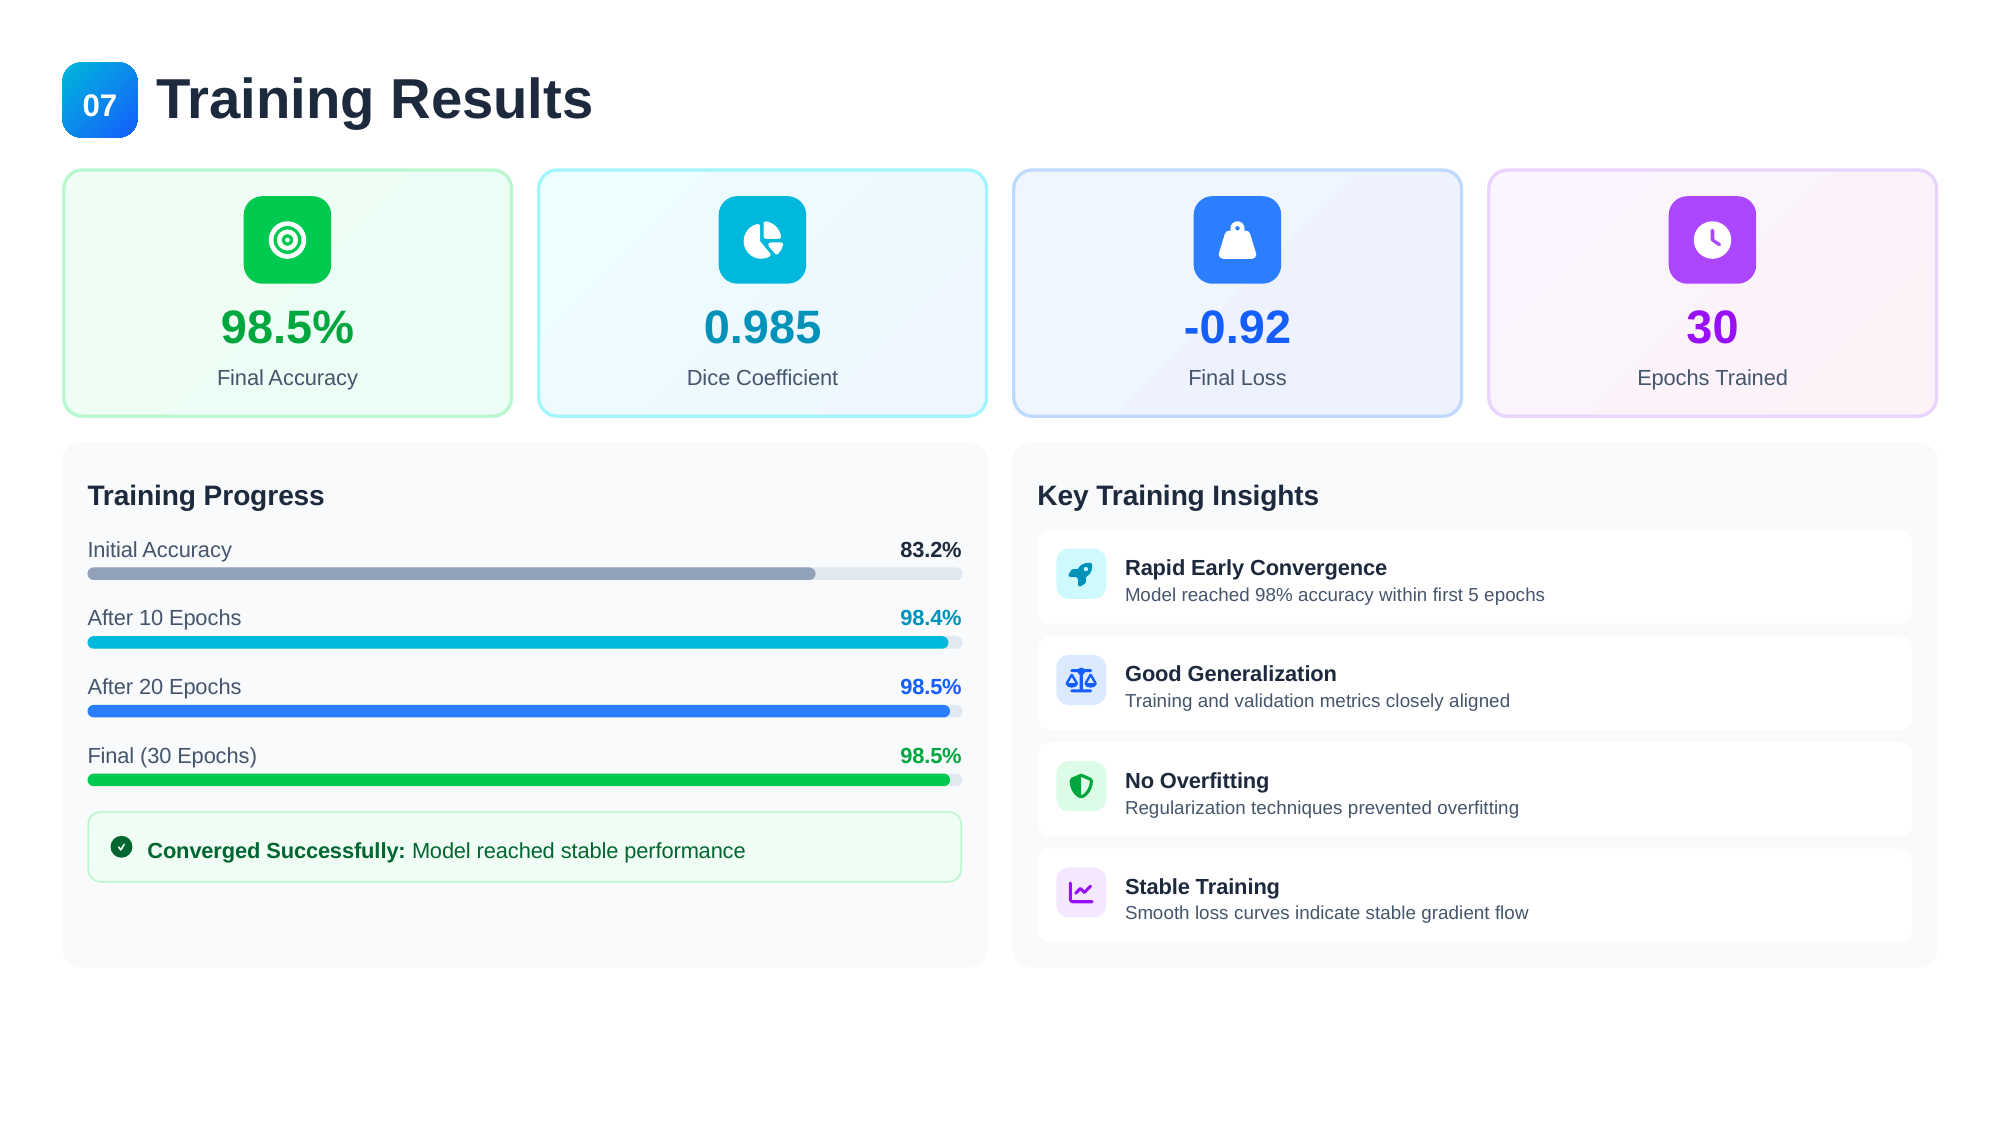

07

Training Results

98.5%
0.985
-0.92
30
Final Accuracy
Dice Coefficient
Final Loss
Epochs Trained

Training Progress
Key Training Insights
Initial Accuracy
83.2%

Rapid Early Convergence

Model reached 98% accuracy within first 5 epochs
After 10 Epochs
98.4%

Good Generalization

After 20 Epochs
98.5%
Training and validation metrics closely aligned

Final (30 Epochs)
98.5%

No Overfitting

Regularization techniques prevented overfitting

Converged Successfully: Model reached stable performance

Stable Training

Smooth loss curves indicate stable gradient flow